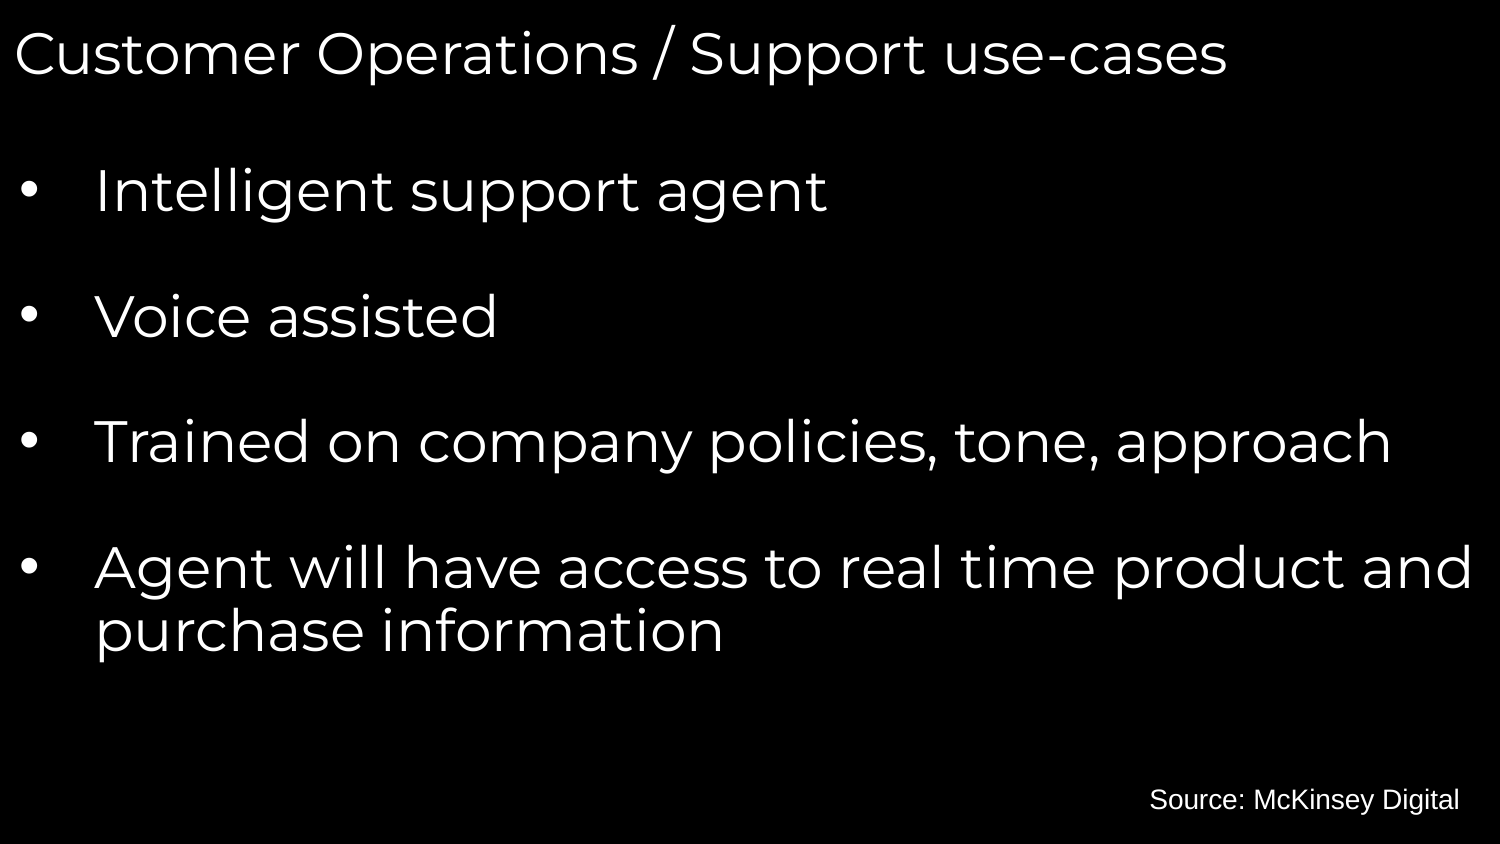

Customer Operations / Support use-cases
Intelligent support agent

Voice assisted

Trained on company policies, tone, approach

Agent will have access to real time product and purchase information

Source: McKinsey Digital